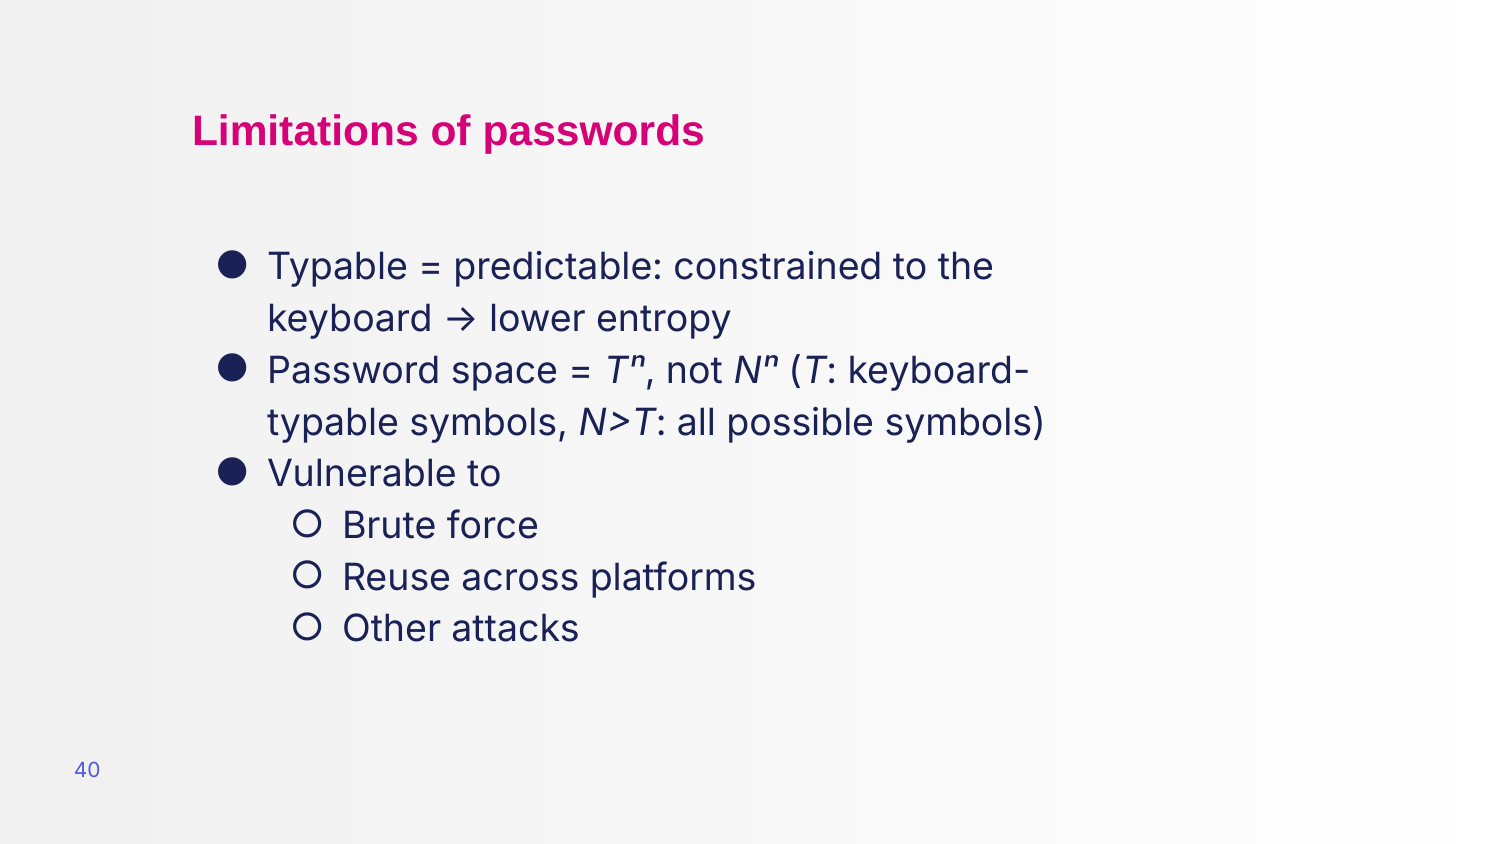

# Limitations of passwords
Typable = predictable: constrained to the keyboard → lower entropy
Password space = Tⁿ, not Nⁿ (T: keyboard-typable symbols, N>T: all possible symbols)
Vulnerable to
Brute force
Reuse across platforms
Other attacks

40